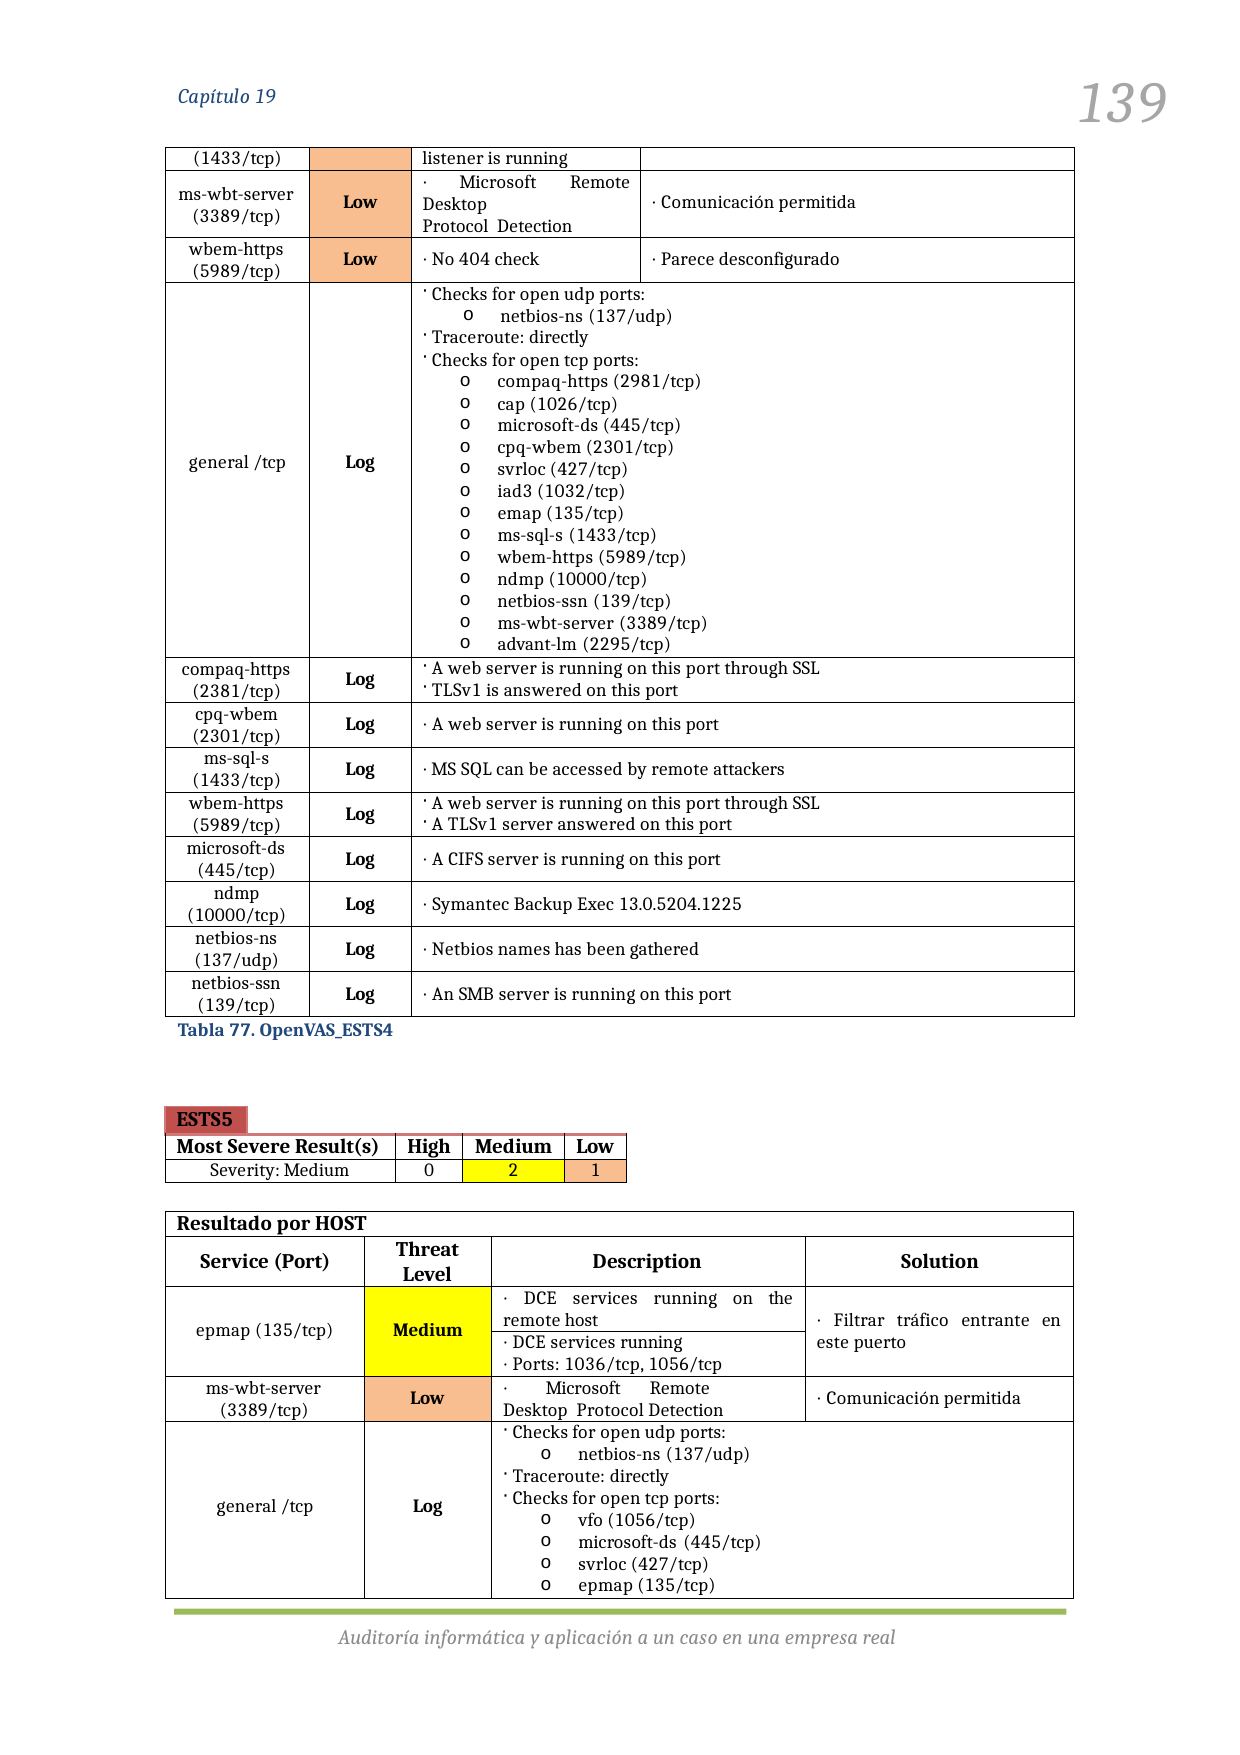

139
Capítulo 19
| (1433/tcp) |  | listener is running |  |
| --- | --- | --- | --- |
| ms-wbt-server (3389/tcp) | Low | · Microsoft Remote Desktop Protocol Detection | · Comunicación permitida |
| wbem-https (5989/tcp) | Low | · No 404 check | · Parece desconfigurado |
| general /tcp | Log | Checks for open udp ports: netbios-ns (137/udp) Traceroute: directly Checks for open tcp ports: compaq-https (2981/tcp) cap (1026/tcp) microsoft-ds (445/tcp) cpq-wbem (2301/tcp) svrloc (427/tcp) iad3 (1032/tcp) emap (135/tcp) ms-sql-s (1433/tcp) wbem-https (5989/tcp) ndmp (10000/tcp) netbios-ssn (139/tcp) ms-wbt-server (3389/tcp) advant-lm (2295/tcp) |  |
| compaq-https (2381/tcp) | Log | A web server is running on this port through SSL TLSv1 is answered on this port |  |
| cpq-wbem (2301/tcp) | Log | · A web server is running on this port |  |
| ms-sql-s (1433/tcp) | Log | · MS SQL can be accessed by remote attackers |  |
| wbem-https (5989/tcp) | Log | A web server is running on this port through SSL A TLSv1 server answered on this port |  |
| microsoft-ds (445/tcp) | Log | · A CIFS server is running on this port |  |
| ndmp (10000/tcp) | Log | · Symantec Backup Exec 13.0.5204.1225 |  |
| netbios-ns (137/udp) | Log | · Netbios names has been gathered |  |
| netbios-ssn (139/tcp) | Log | · An SMB server is running on this port |  |
Tabla 77. OpenVAS_ESTS4
| ESTS5 |  |  |  |  |
| --- | --- | --- | --- | --- |
| Most Severe Result(s) |  | High | Medium | Low |
| Severity: Medium |  | 0 | 2 | 1 |
| Resultado por HOST |  |  |  |
| --- | --- | --- | --- |
| Service (Port) | Threat Level | Description | Solution |
| epmap (135/tcp) | Medium | · DCE services running on the remote host | · Filtrar tráfico entrante en este puerto |
|  |  | · DCE services running · Ports: 1036/tcp, 1056/tcp |  |
| ms-wbt-server (3389/tcp) | Low | · Microsoft Remote Desktop Protocol Detection | · Comunicación permitida |
| general /tcp | Log | Checks for open udp ports: netbios-ns (137/udp) Traceroute: directly Checks for open tcp ports: vfo (1056/tcp) microsoft-ds (445/tcp) svrloc (427/tcp) epmap (135/tcp) |  |

Auditoría informática y aplicación a un caso en una empresa real